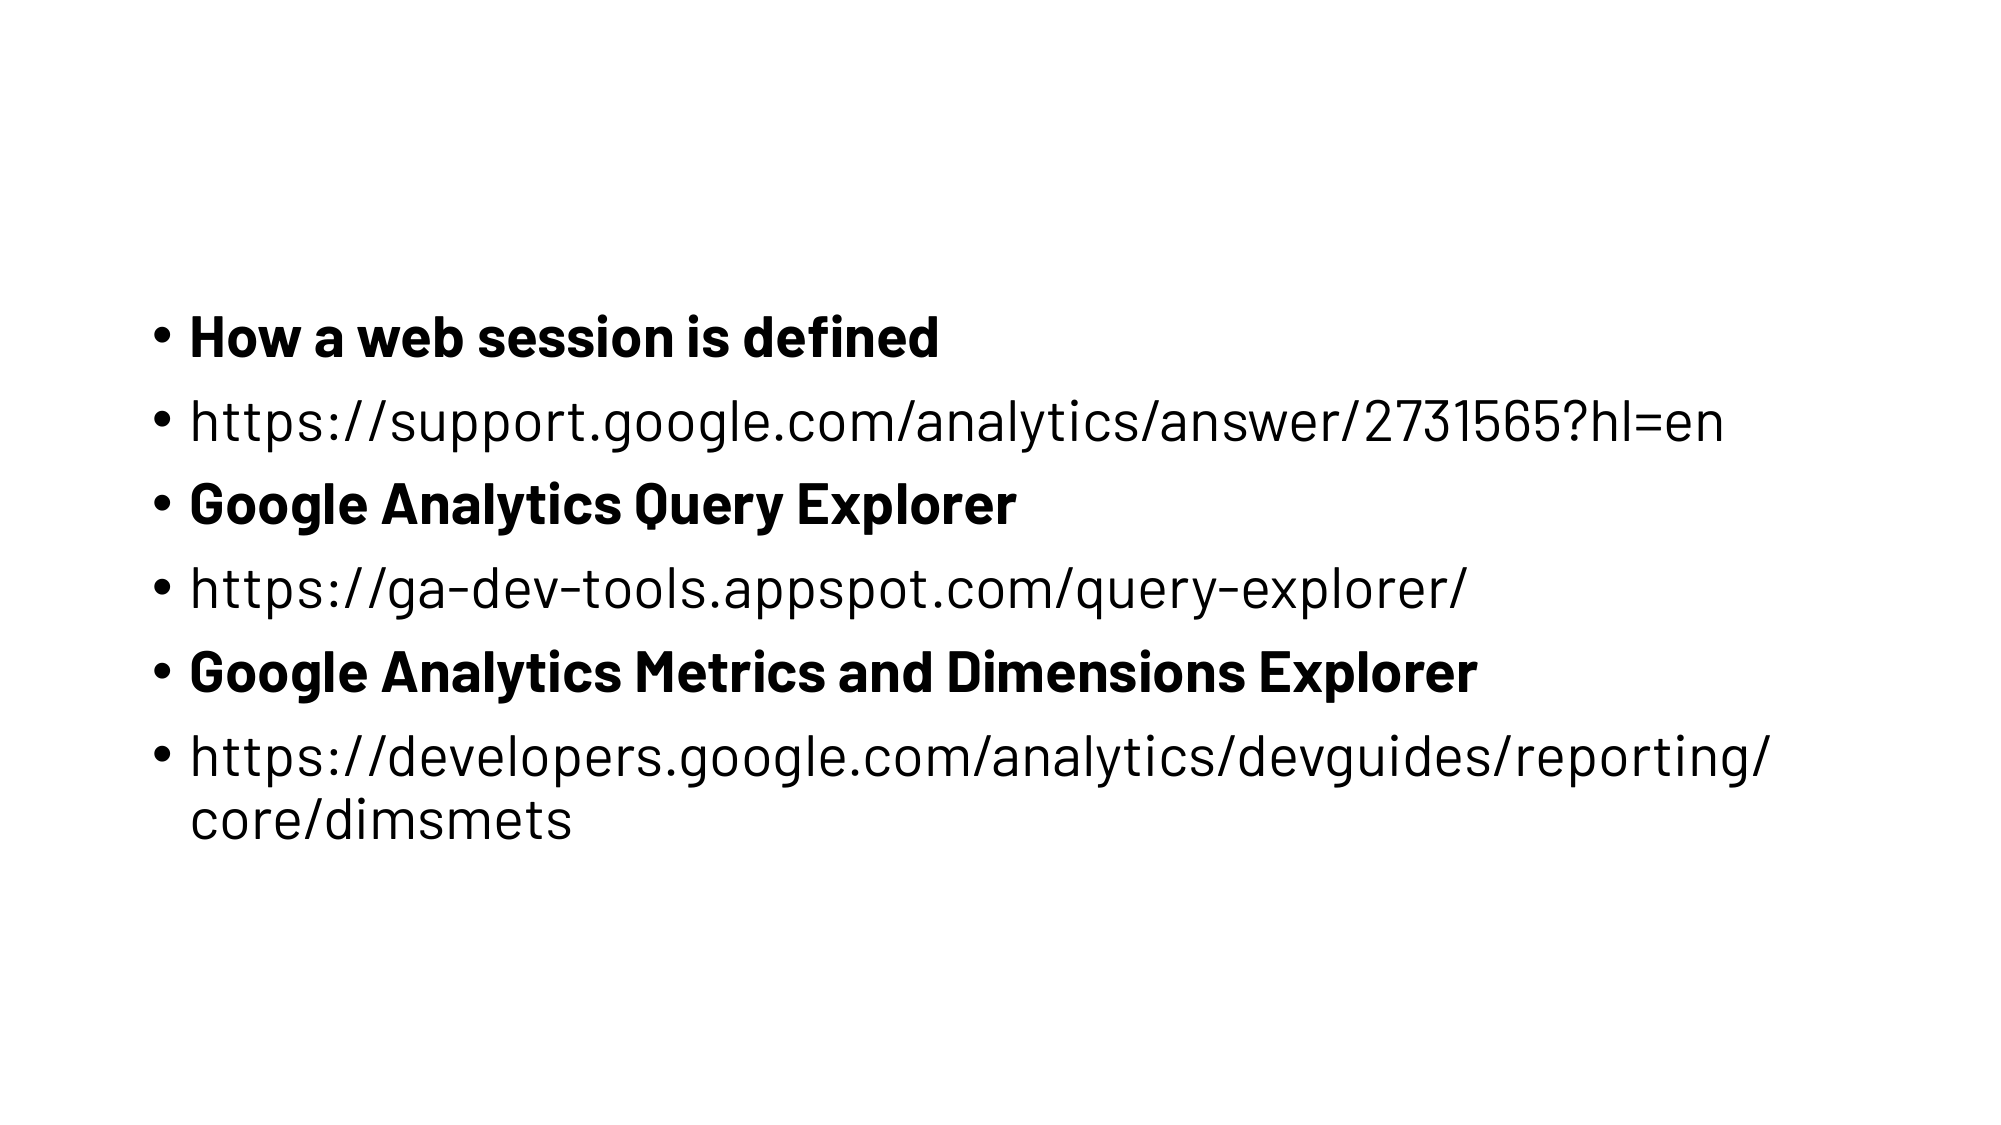

#
How a web session is defined
https://support.google.com/analytics/answer/2731565?hl=en
Google Analytics Query Explorer
https://ga-dev-tools.appspot.com/query-explorer/
Google Analytics Metrics and Dimensions Explorer
https://developers.google.com/analytics/devguides/reporting/core/dimsmets